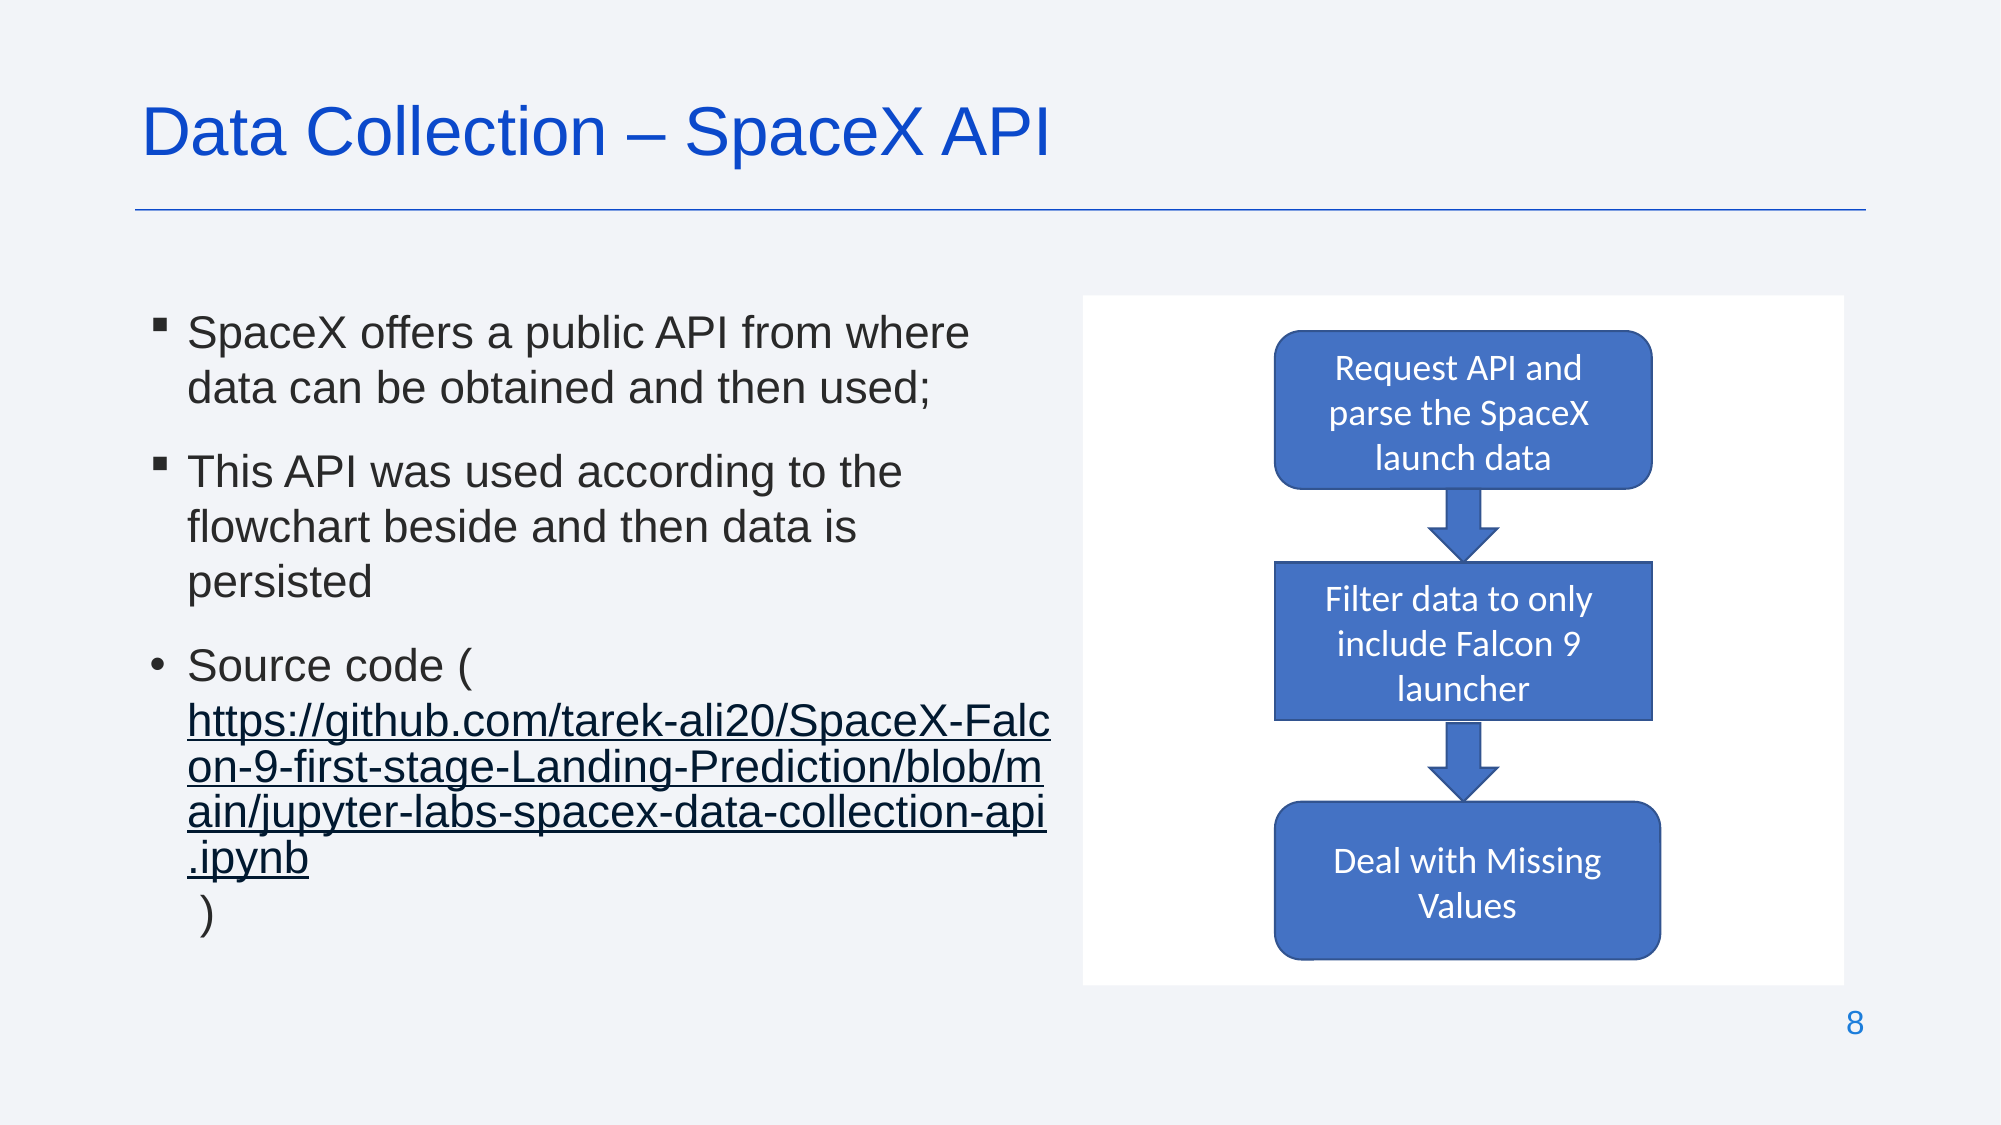

Data Collection – SpaceX API
SpaceX offers a public API from where data can be obtained and then used;
This API was used according to the flowchart beside and then data is persisted
Source code (https://github.com/tarek-ali20/SpaceX-Falcon-9-first-stage-Landing-Prediction/blob/main/jupyter-labs-spacex-data-collection-api.ipynb )

Request API and
parse the SpaceX
launch data

Filter data to only
include Falcon 9
launcher

Deal with Missing
Values
8